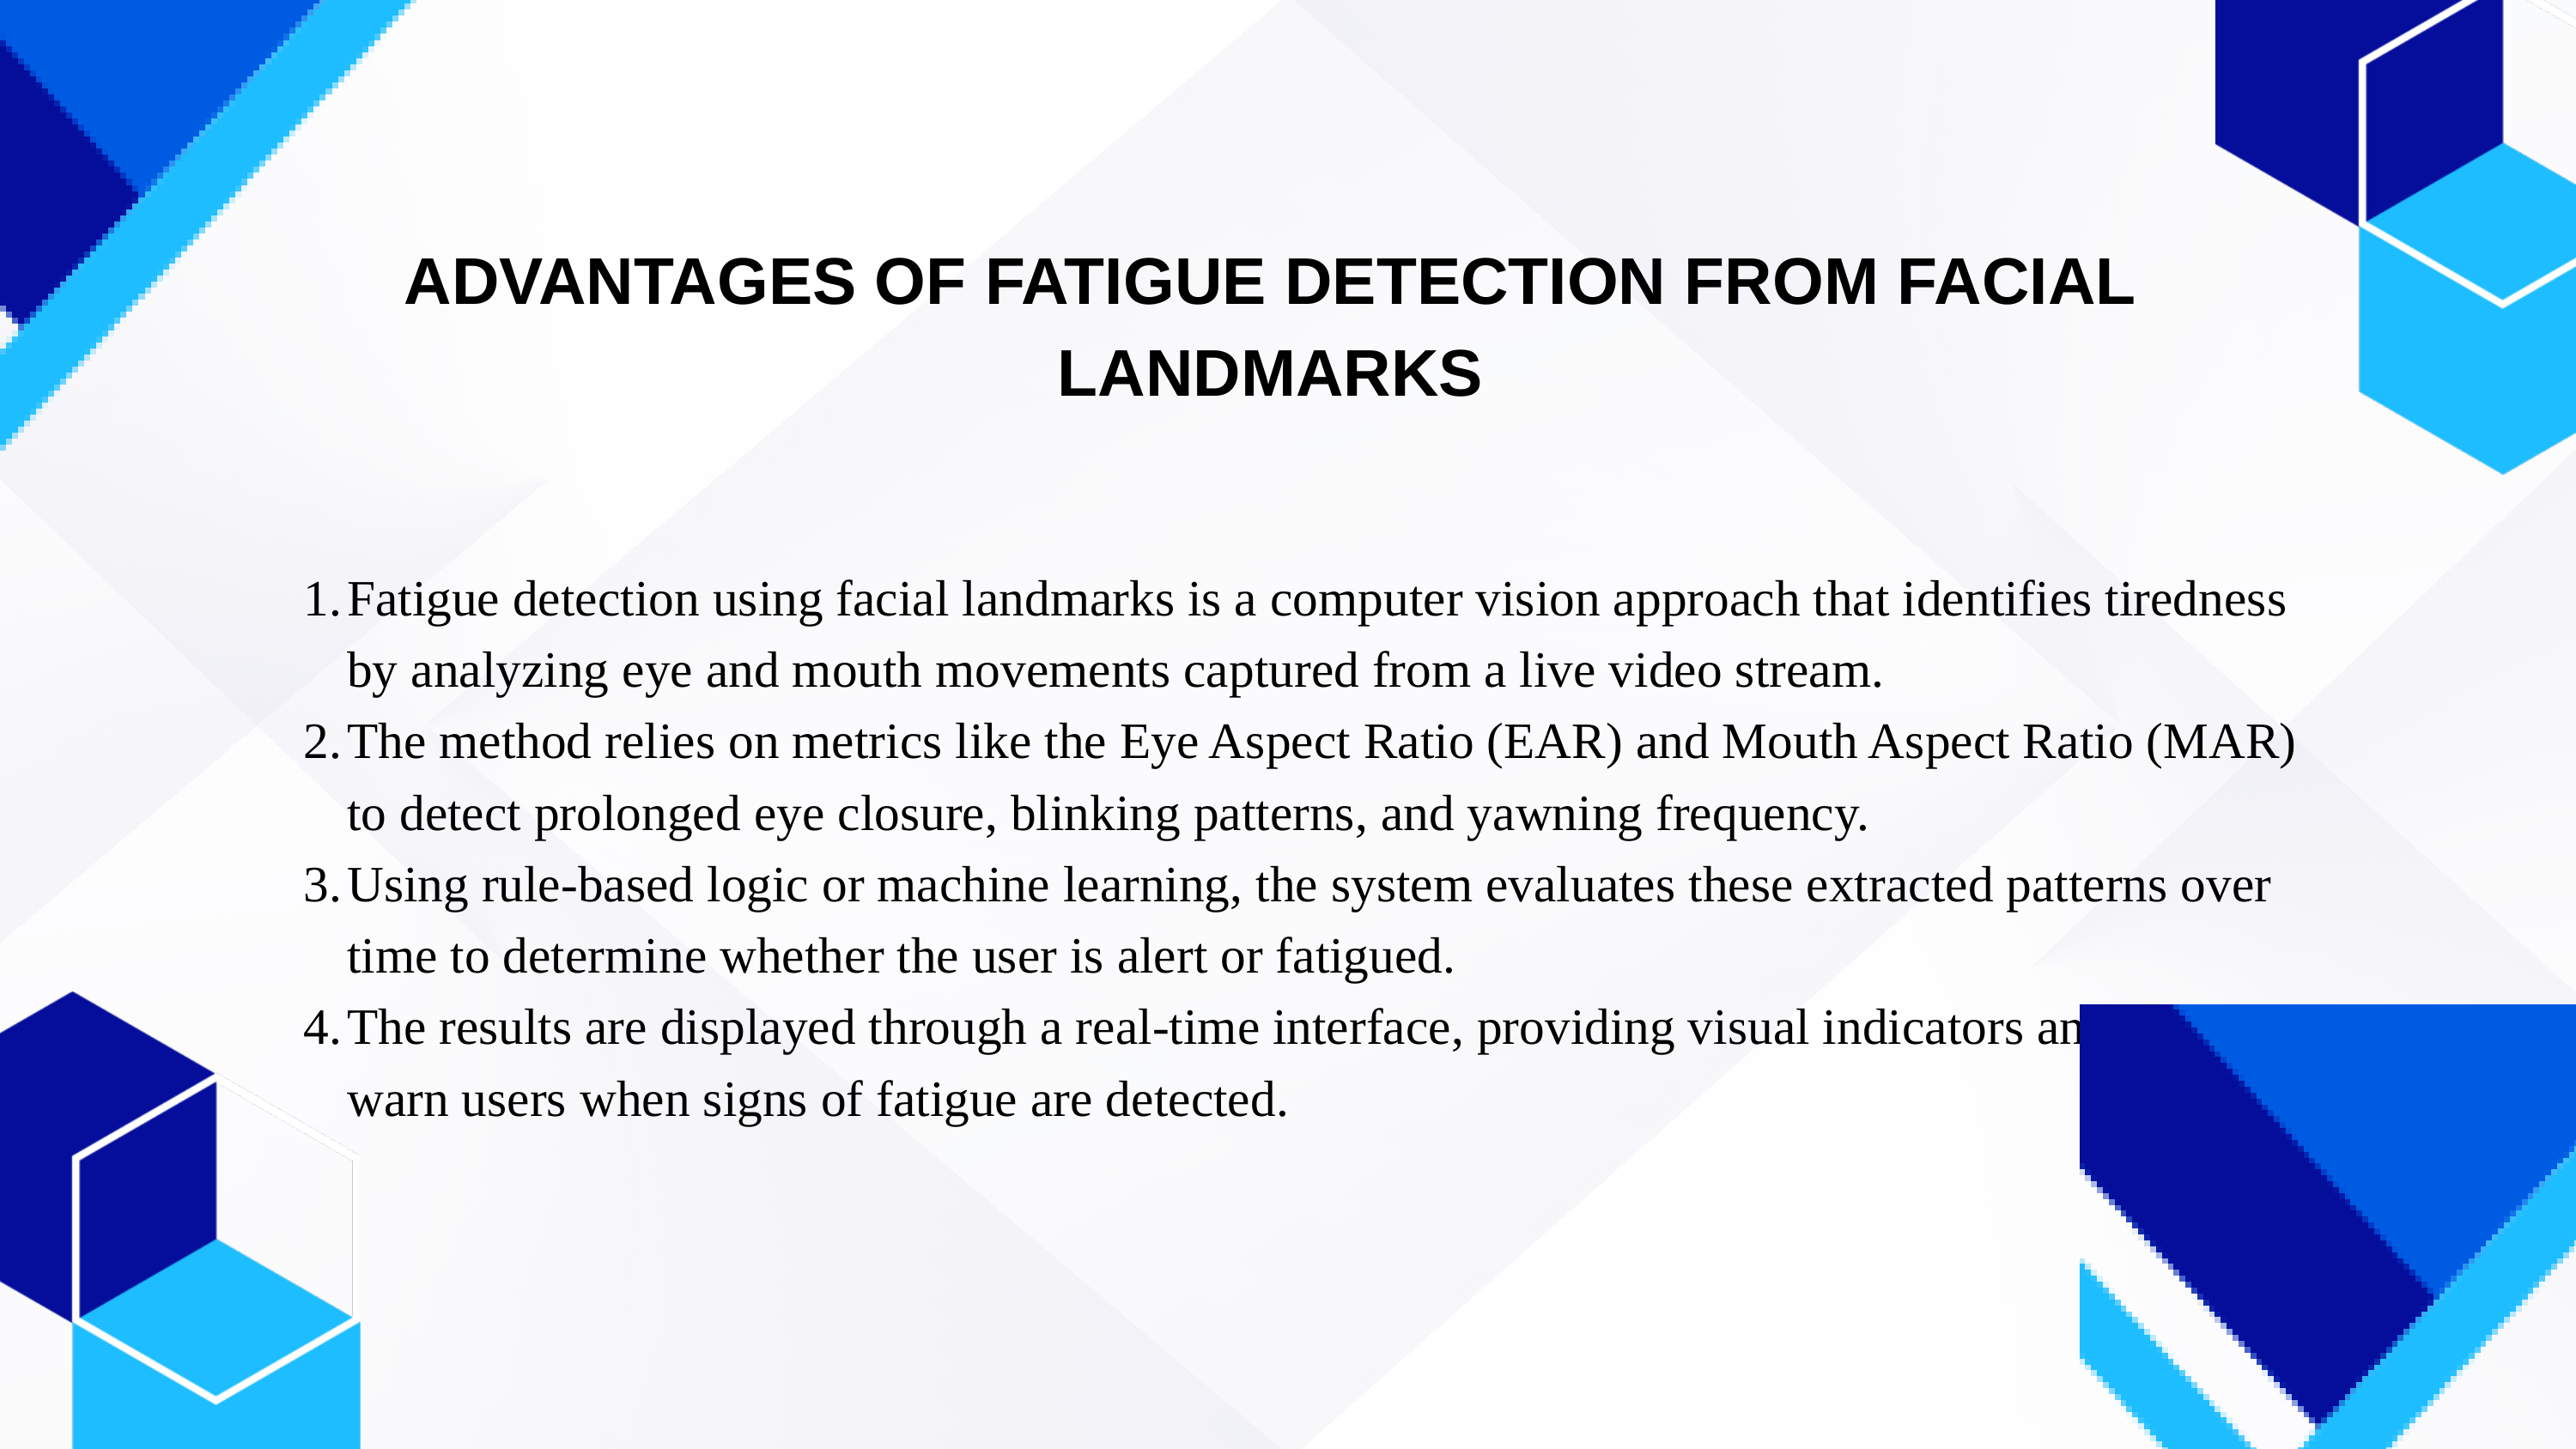

ADVANTAGES OF FATIGUE DETECTION FROM FACIAL LANDMARKS
Fatigue detection using facial landmarks is a computer vision approach that identifies tiredness by analyzing eye and mouth movements captured from a live video stream.
The method relies on metrics like the Eye Aspect Ratio (EAR) and Mouth Aspect Ratio (MAR) to detect prolonged eye closure, blinking patterns, and yawning frequency.
Using rule-based logic or machine learning, the system evaluates these extracted patterns over time to determine whether the user is alert or fatigued.
The results are displayed through a real-time interface, providing visual indicators and alerts to warn users when signs of fatigue are detected.